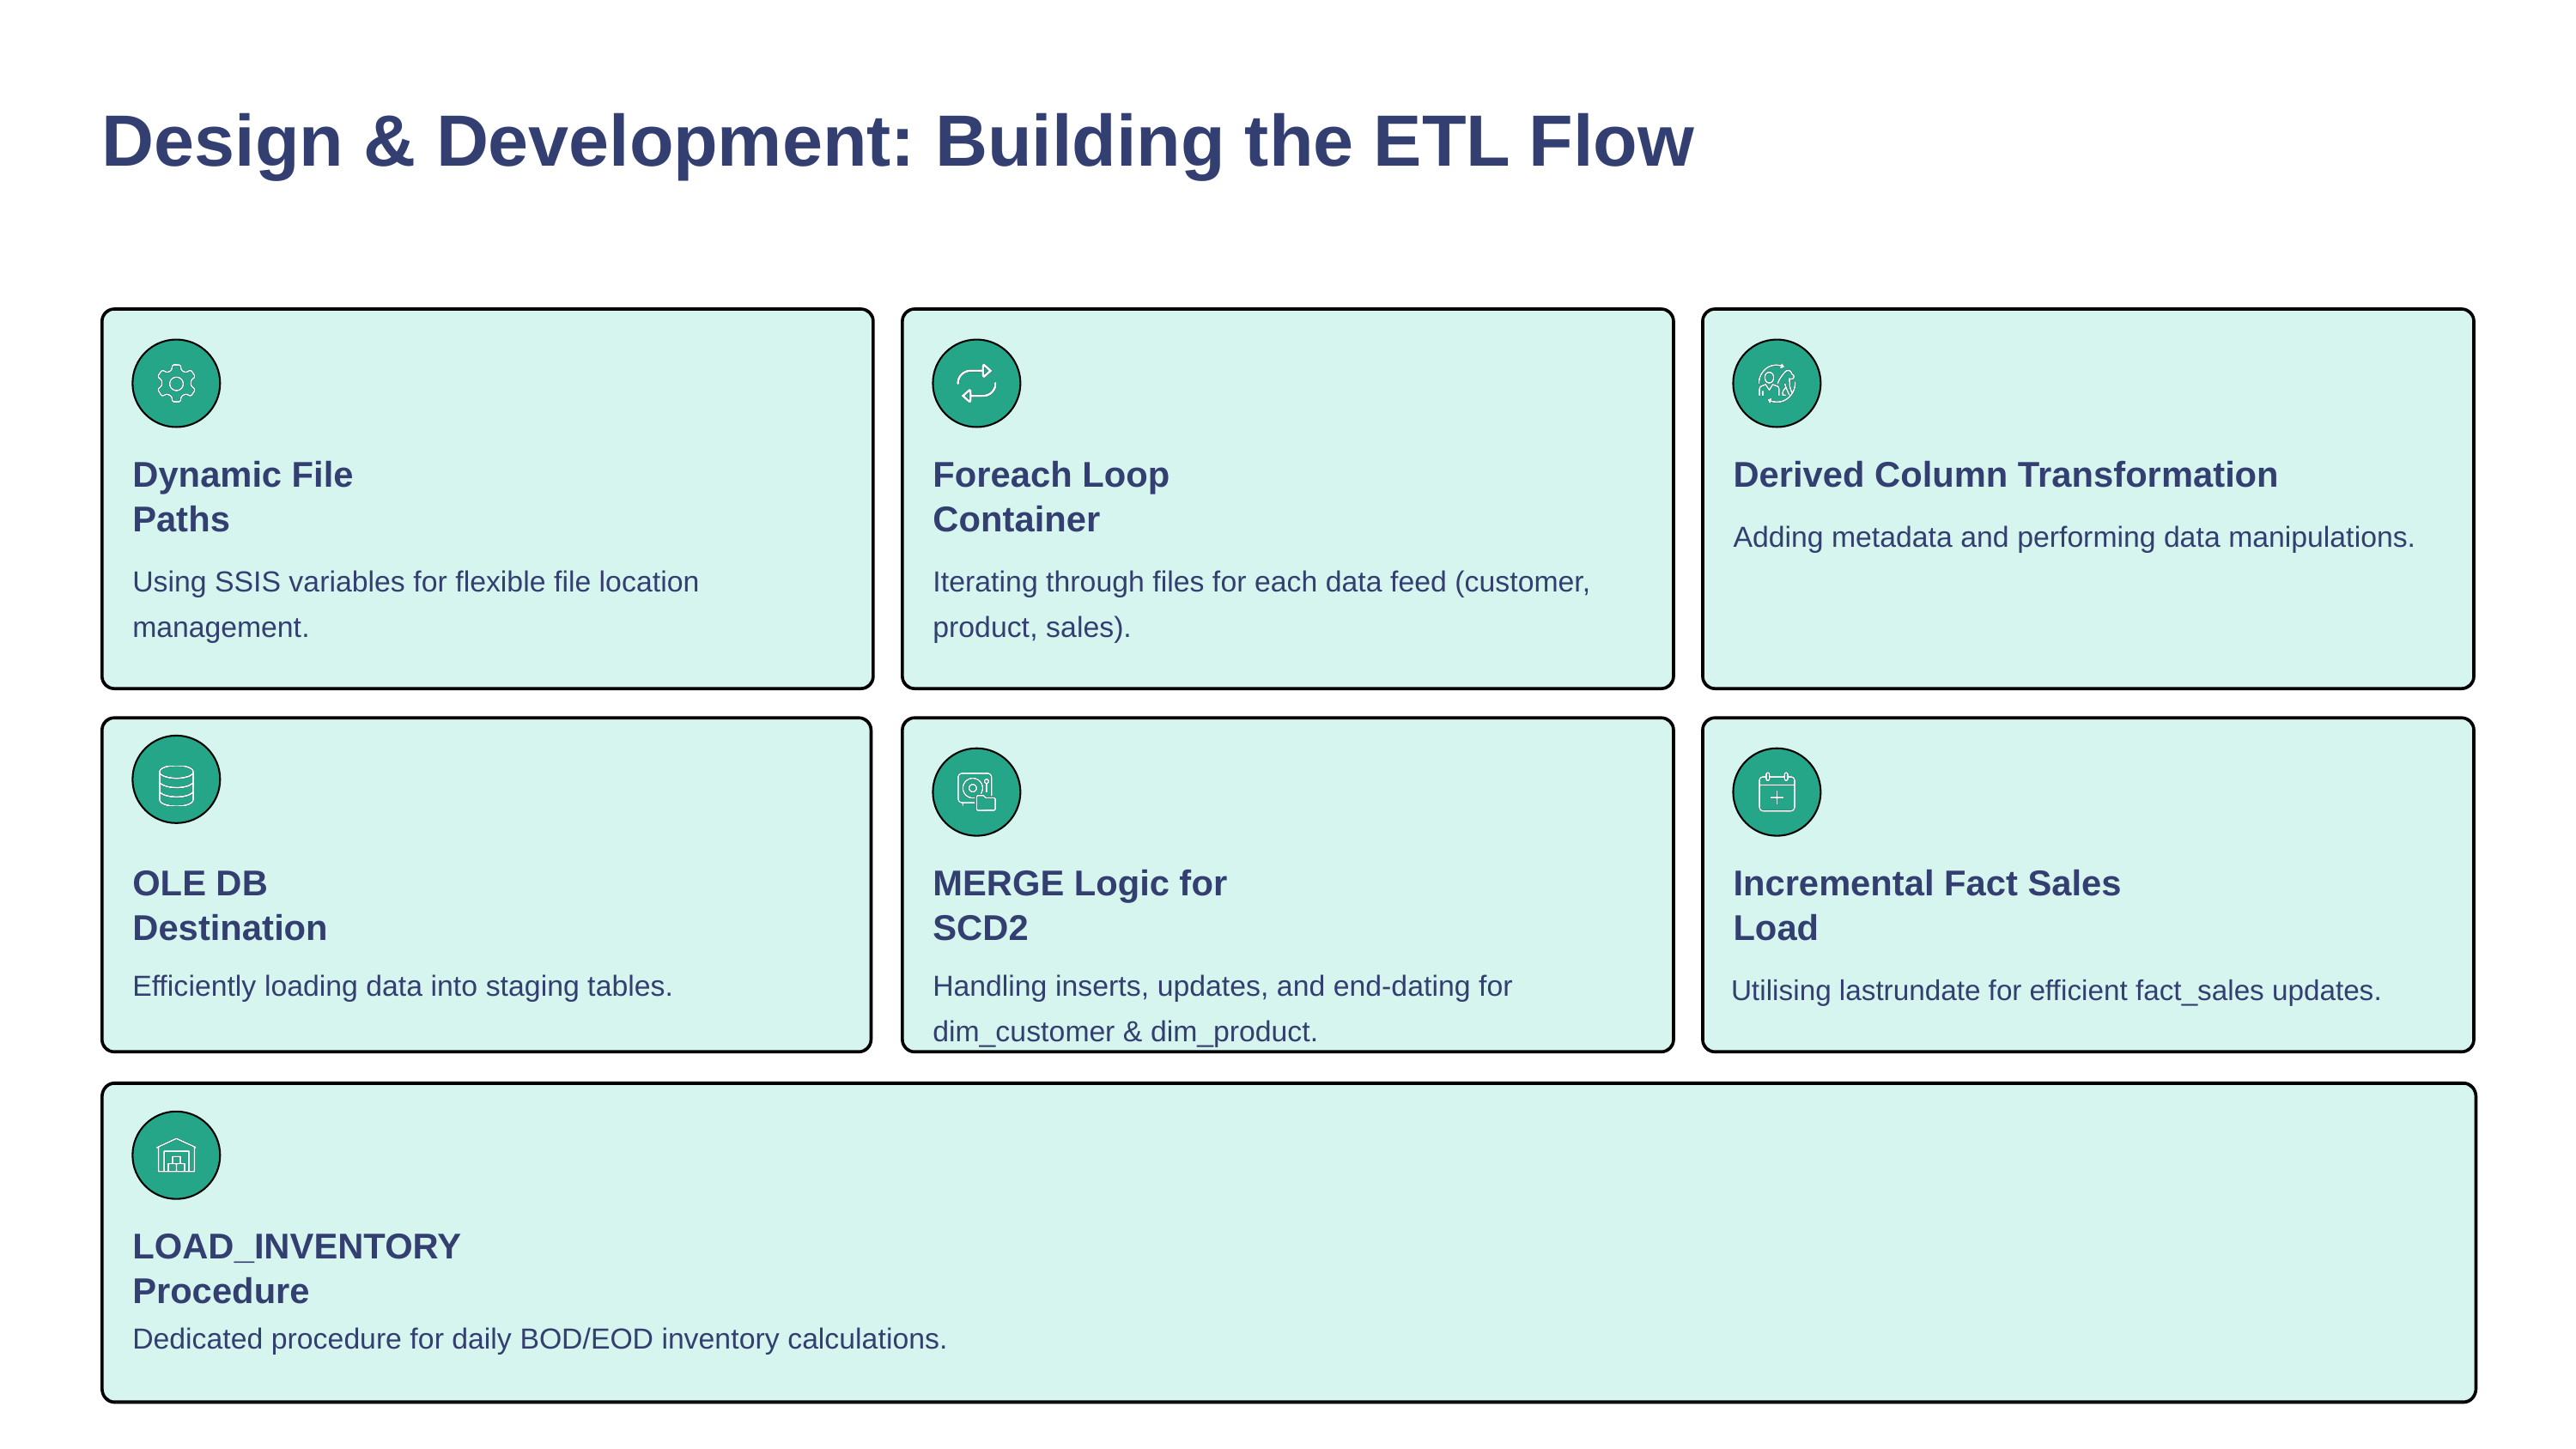

Design & Development: Building the ETL Flow

Dynamic File Paths
Foreach Loop Container
Derived Column Transformation
Adding metadata and performing data manipulations.
Using SSIS variables for flexible file location management.
Iterating through files for each data feed (customer, product, sales).

OLE DB Destination
MERGE Logic for SCD2
Incremental Fact Sales Load
Efficiently loading data into staging tables.
Handling inserts, updates, and end-dating for dim_customer & dim_product.
Utilising lastrundate for efficient fact_sales updates.

LOAD_INVENTORY Procedure
Dedicated procedure for daily BOD/EOD inventory calculations.